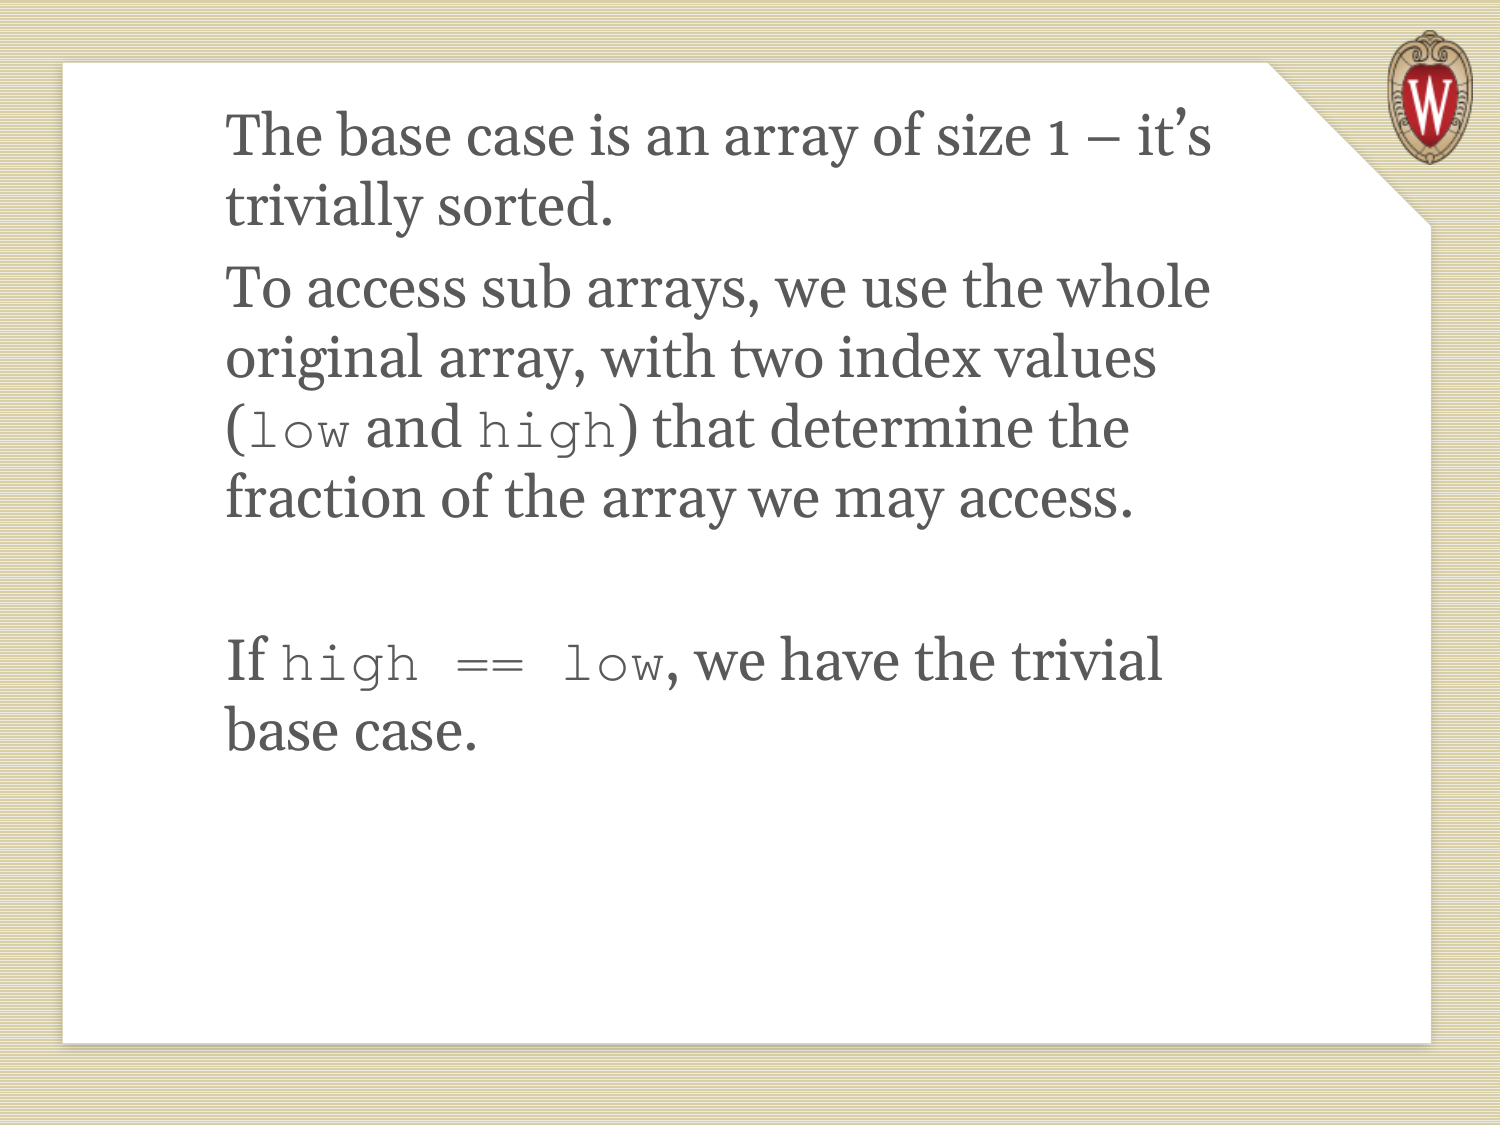

The base case is an array of size 1 – it’s trivially sorted.
To access sub arrays, we use the whole original array, with two index values (low and high) that determine the fraction of the array we may access.

If high == low, we have the trivial base case.